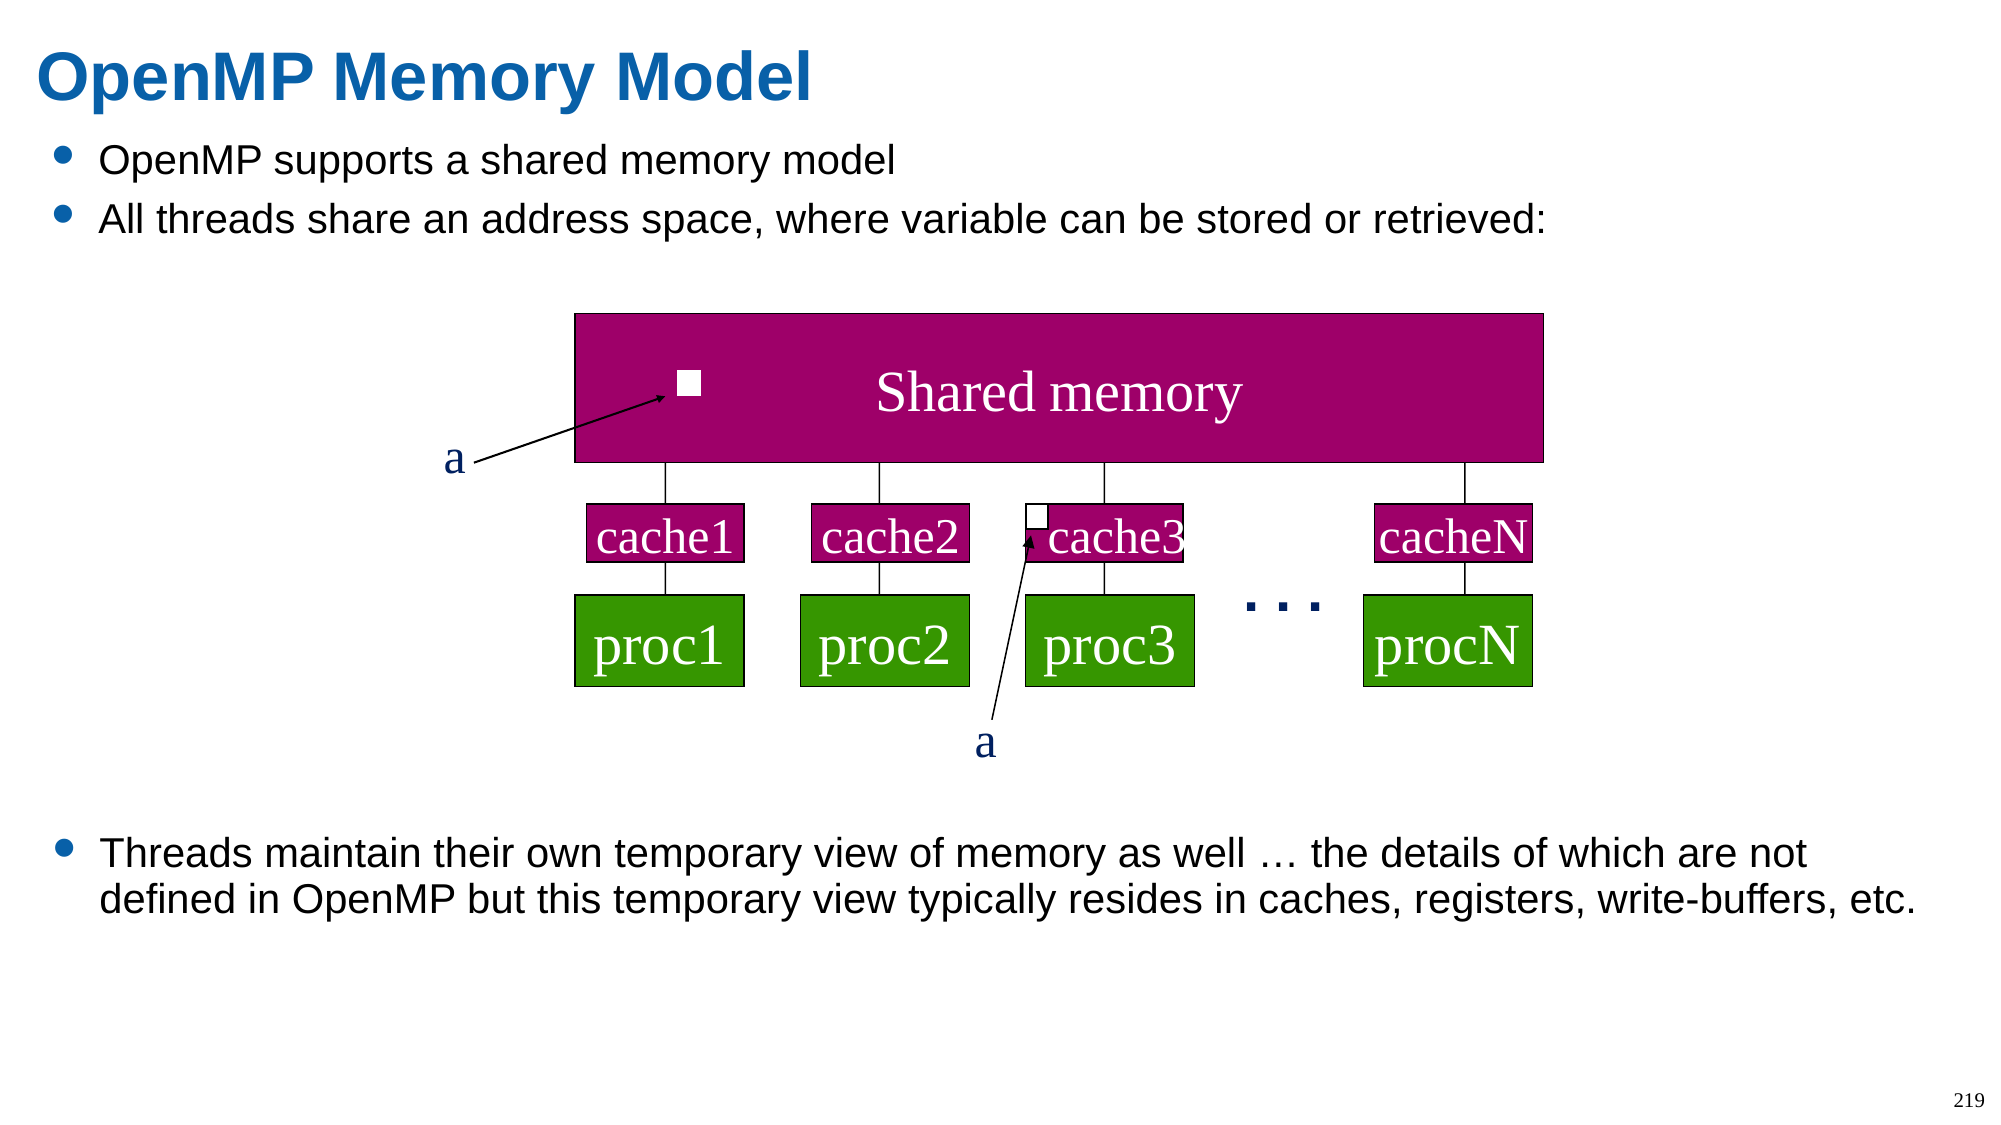

# OpenMP Memory Model
OpenMP supports a shared memory model
All threads share an address space, where variable can be stored or retrieved:
Shared memory

a

a
Threads maintain their own temporary view of memory as well … the details of which are not defined in OpenMP but this temporary view typically resides in caches, registers, write-buffers, etc.
cache1
cache2
  cache3
cacheN
. . .

proc1
proc2
proc3
procN
219